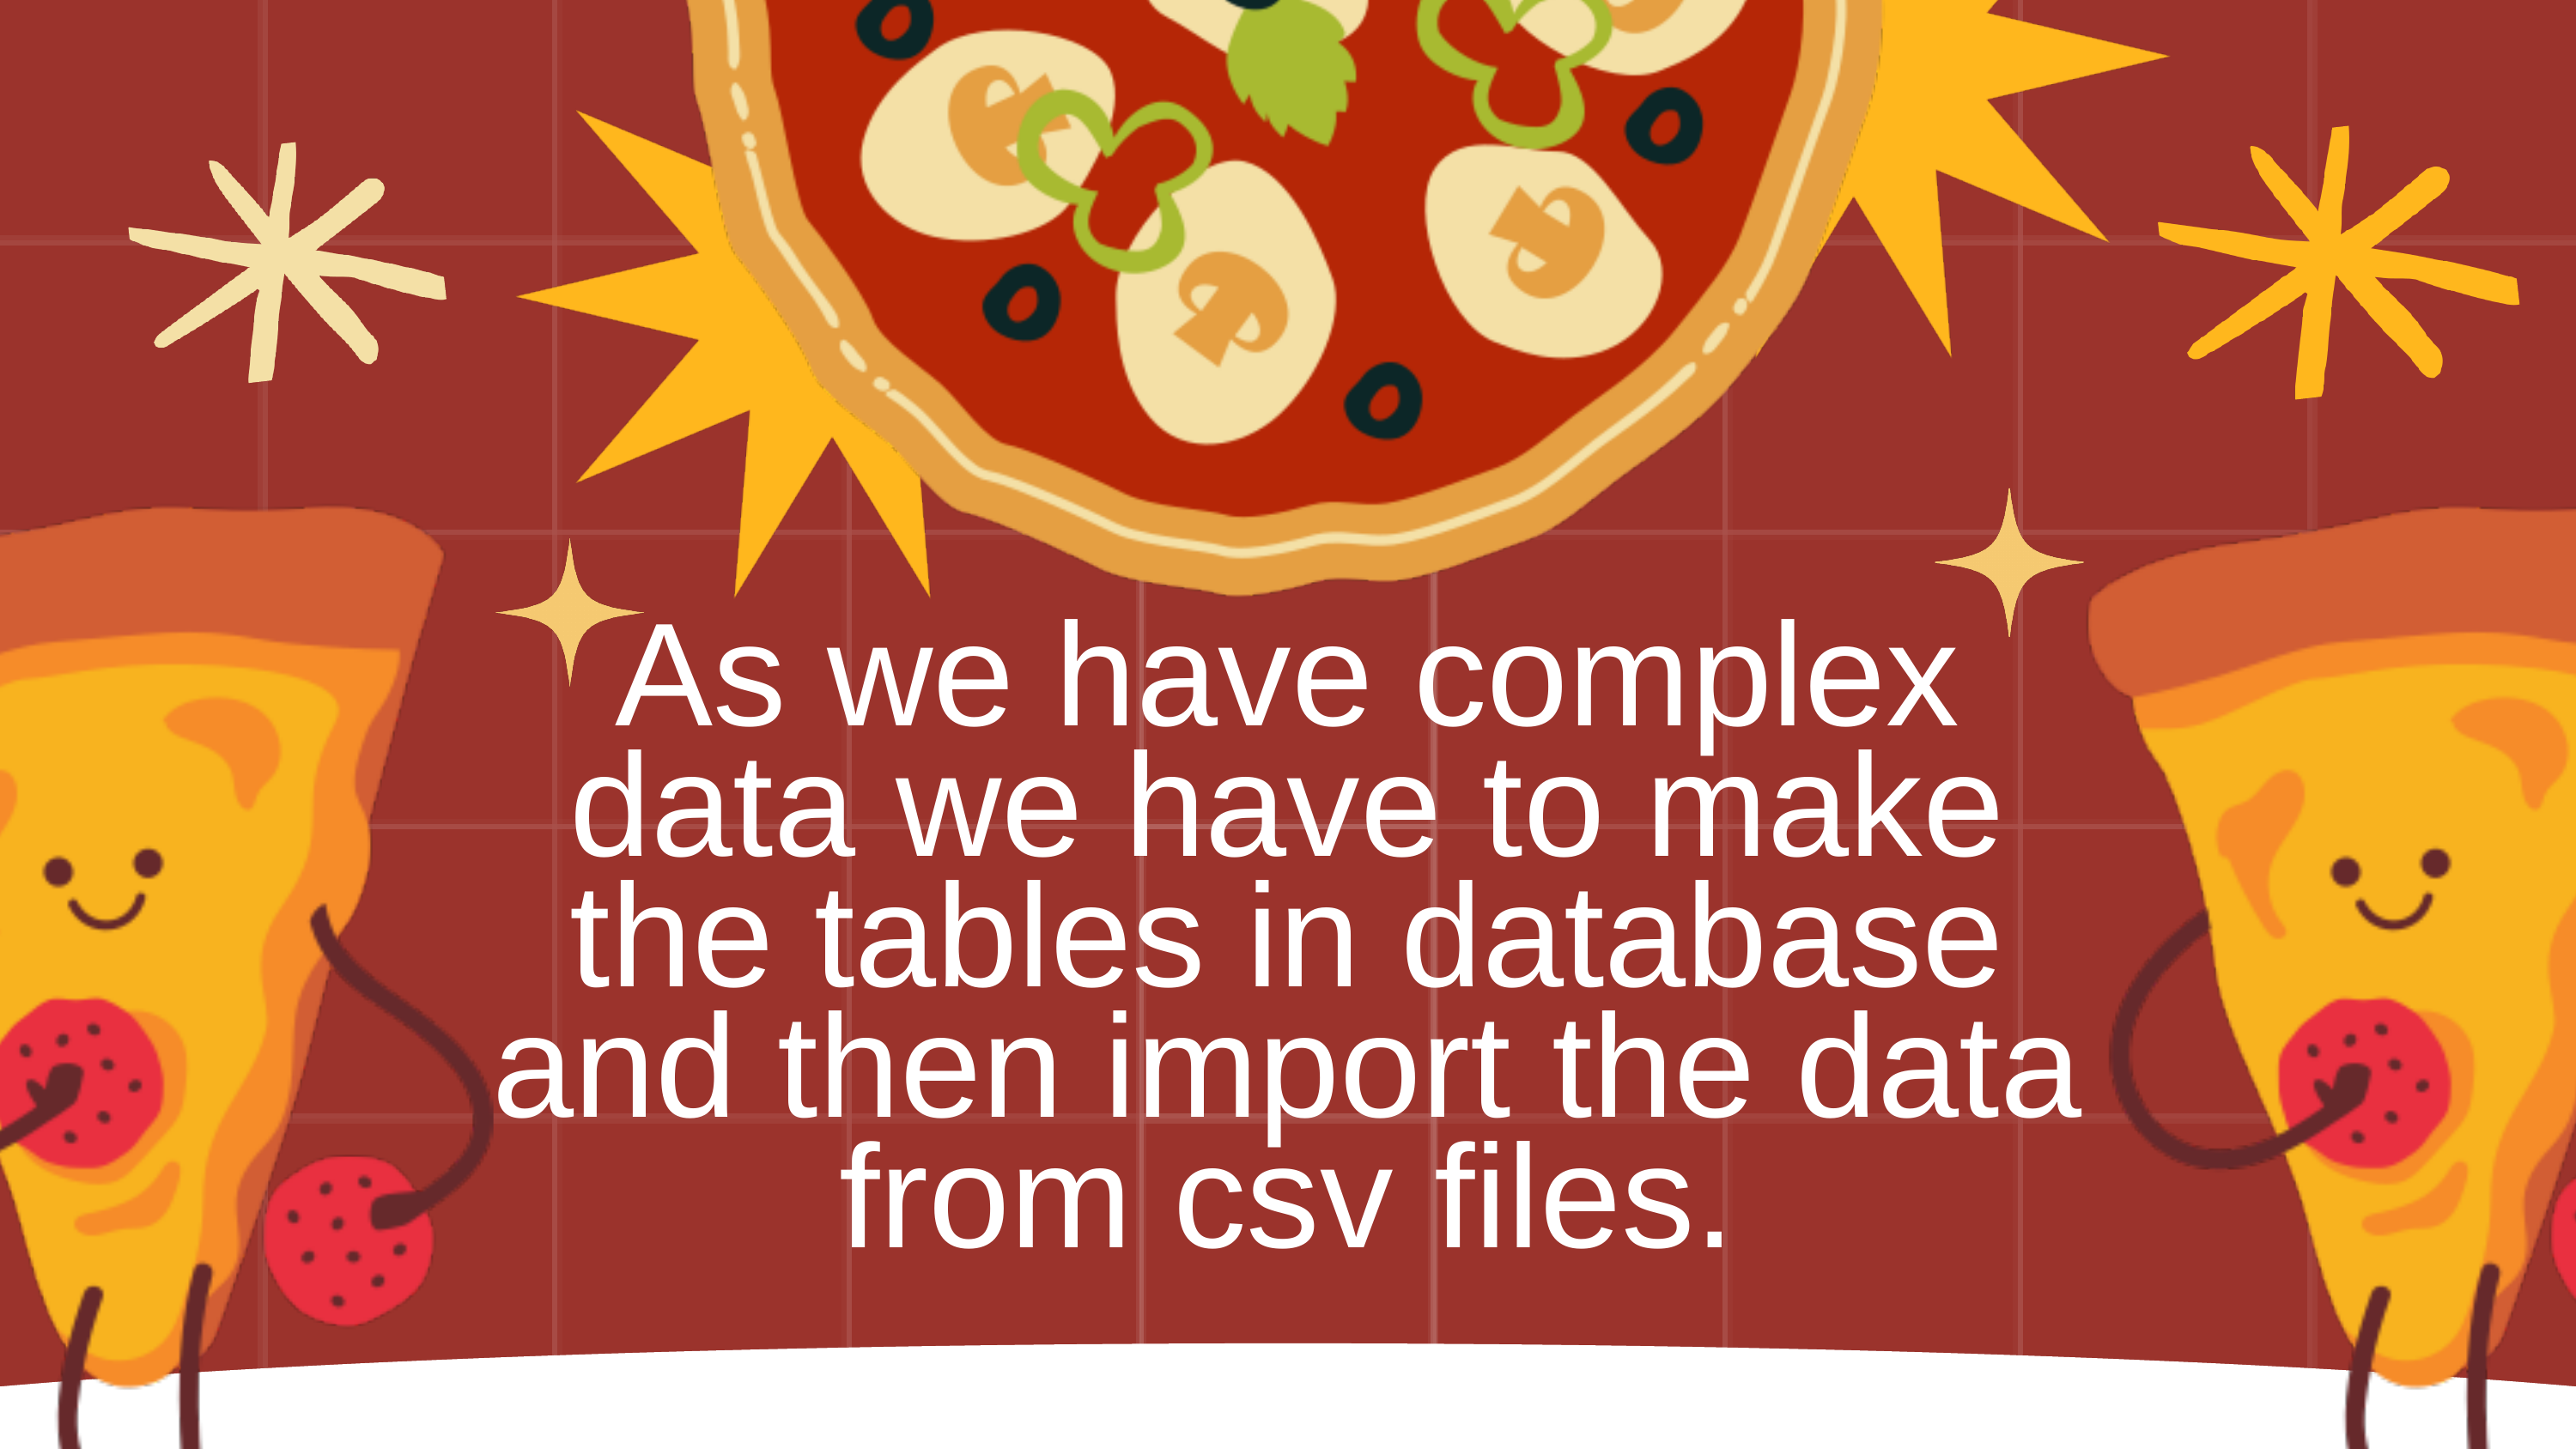

As we have complex data we have to make the tables in database and then import the data from csv files.